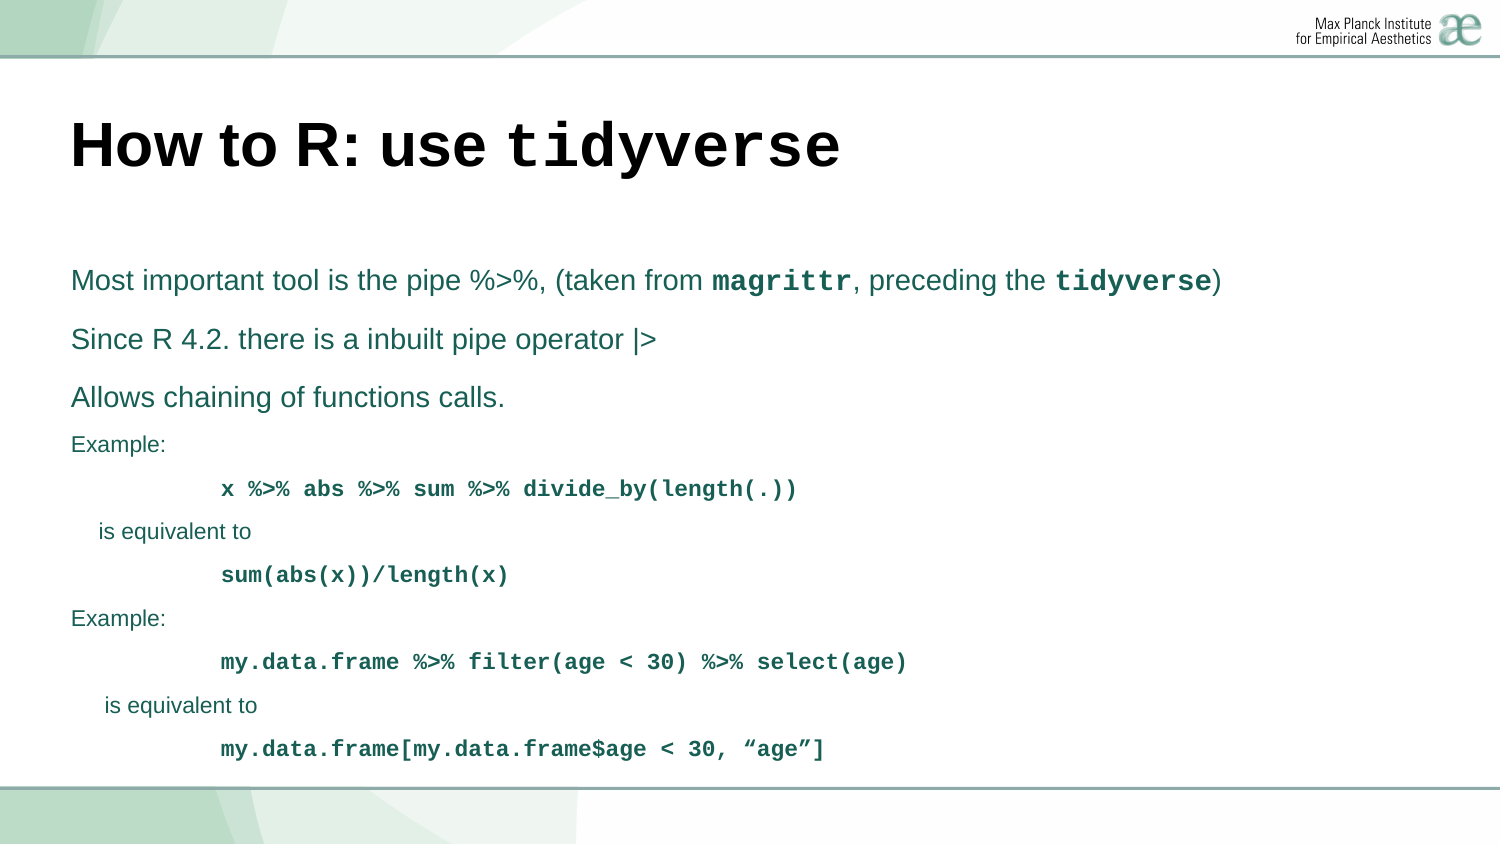

# How to R: use tidyverse
Most important tool is the pipe %>%, (taken from magrittr, preceding the tidyverse)
Since R 4.2. there is a inbuilt pipe operator |>
Allows chaining of functions calls.
Example:
	x %>% abs %>% sum %>% divide_by(length(.))
   is equivalent to
	sum(abs(x))/length(x)
Example:
	my.data.frame %>% filter(age < 30) %>% select(age)
   is equivalent to
	my.data.frame[my.data.frame$age < 30, “age”]